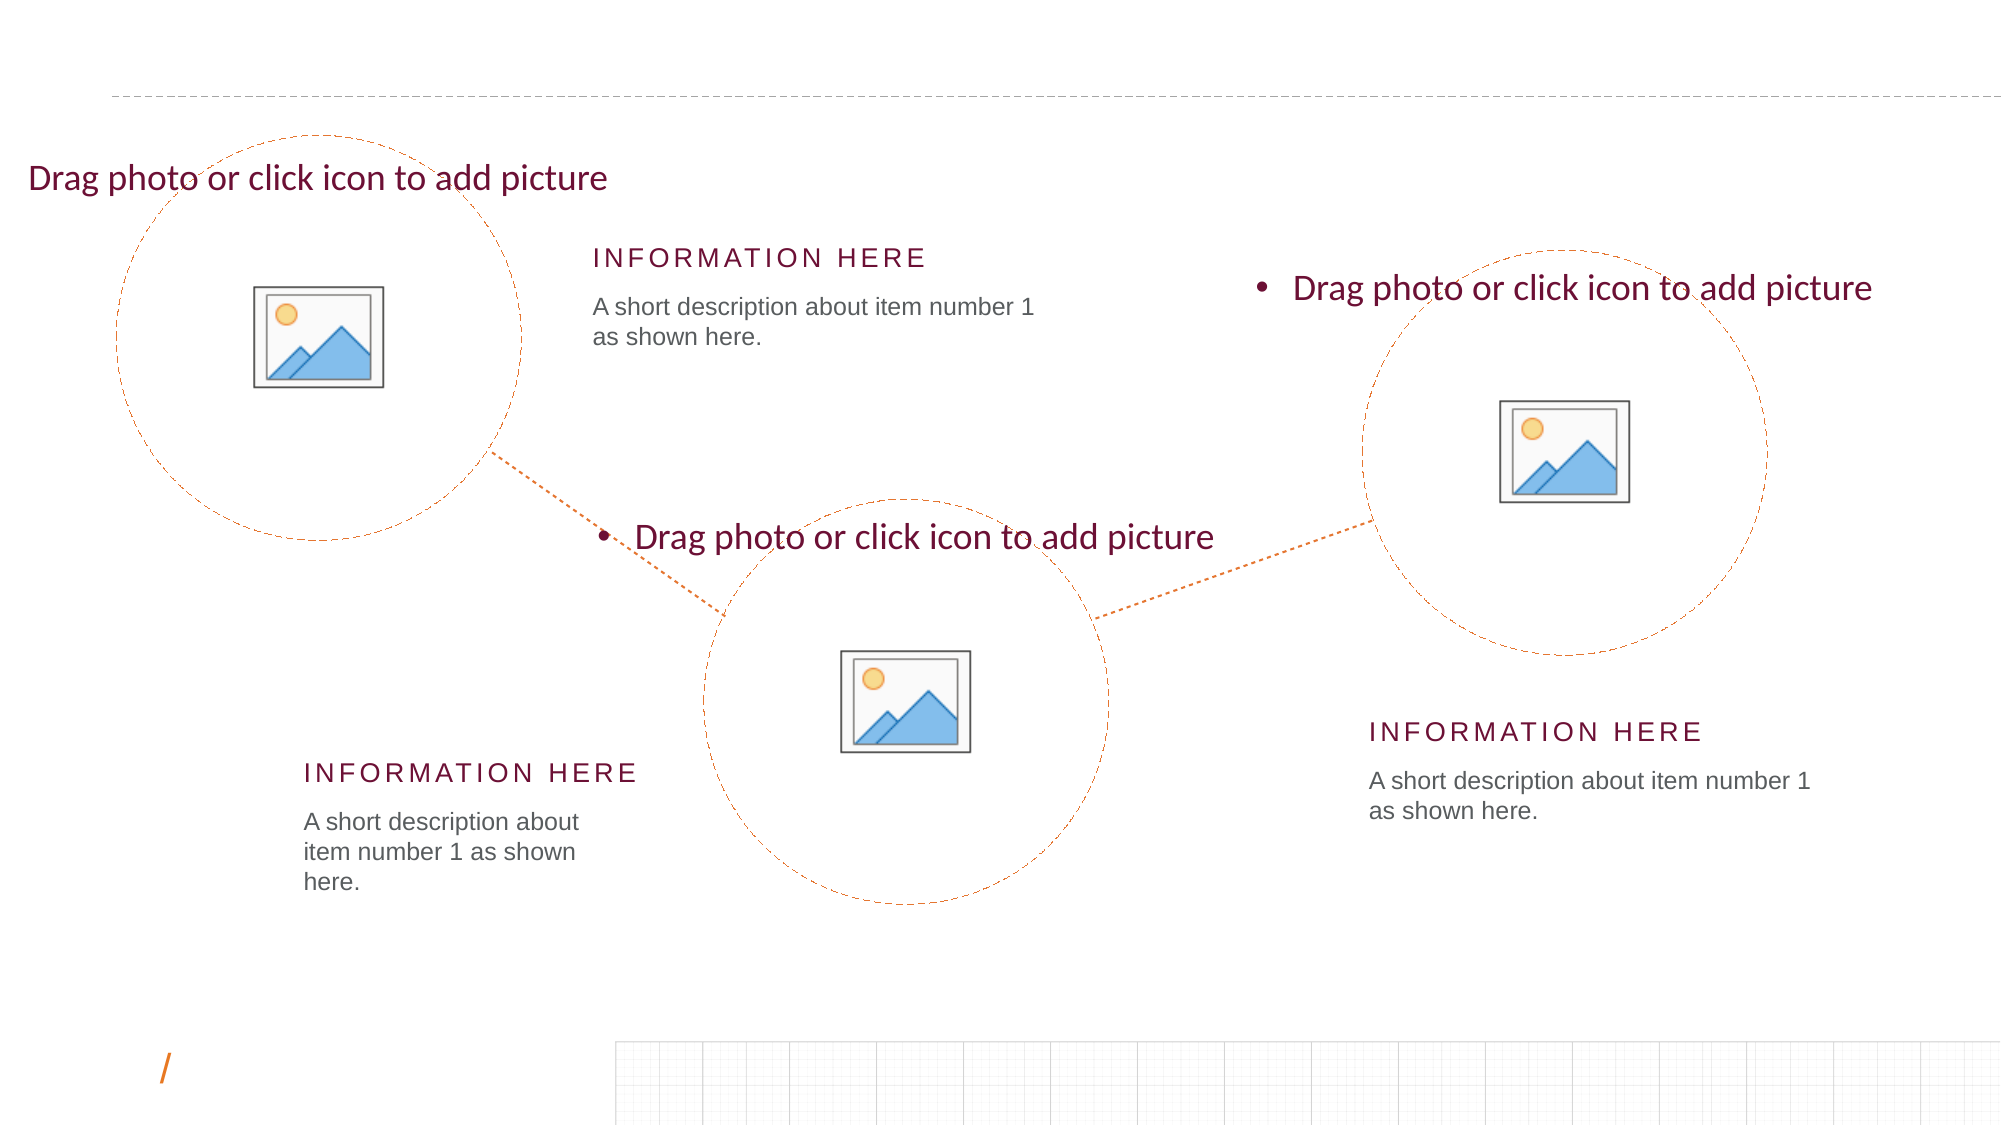

INFORMATION HERE

A short description about item number 1 as shown here.

INFORMATION HERE
INFORMATION HERE
A short description about item number 1 as shown here.
A short description about
item number 1 as shown here.